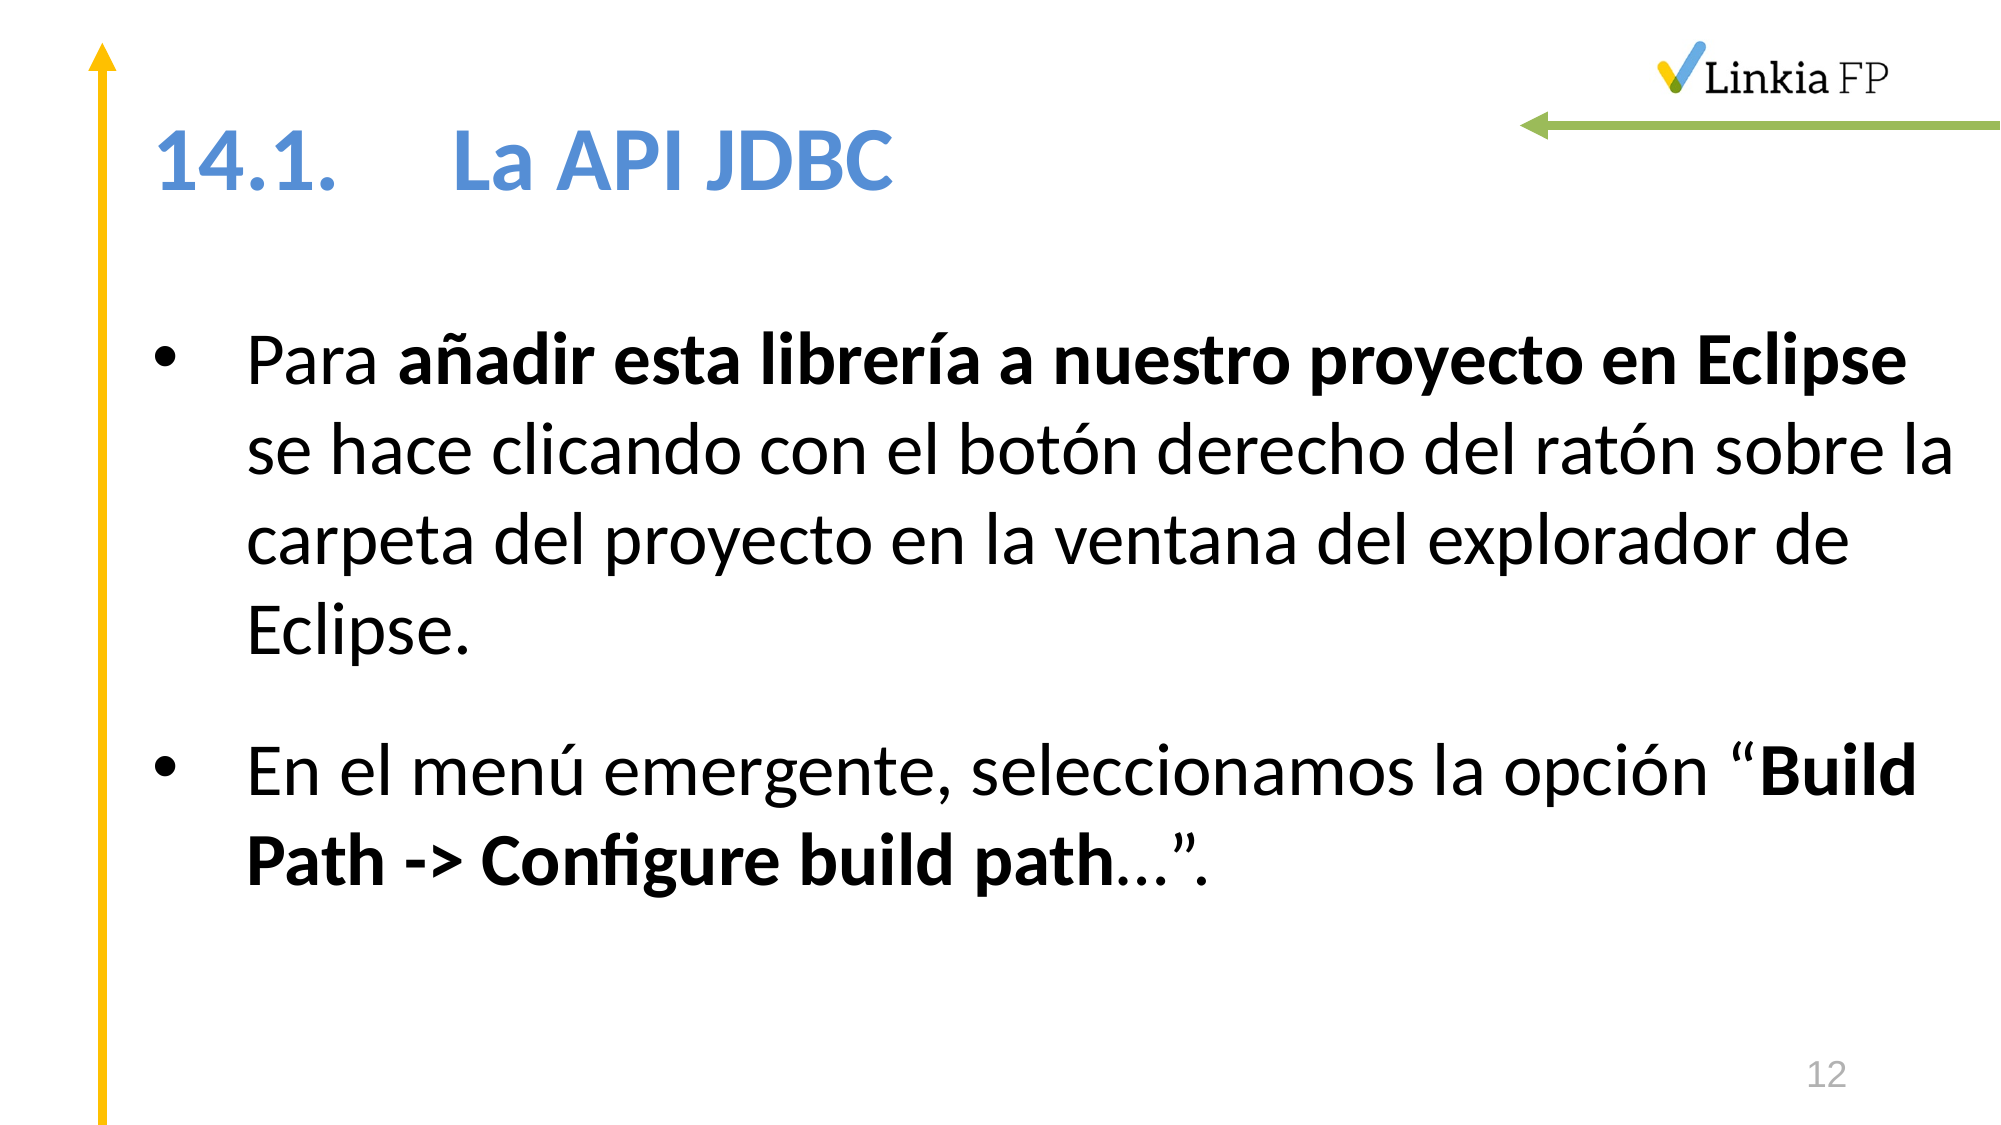

# 14.1.	La API JDBC
Para añadir esta librería a nuestro proyecto en Eclipse se hace clicando con el botón derecho del ratón sobre la carpeta del proyecto en la ventana del explorador de Eclipse.
En el menú emergente, seleccionamos la opción “Build Path -> Configure build path…”.
12